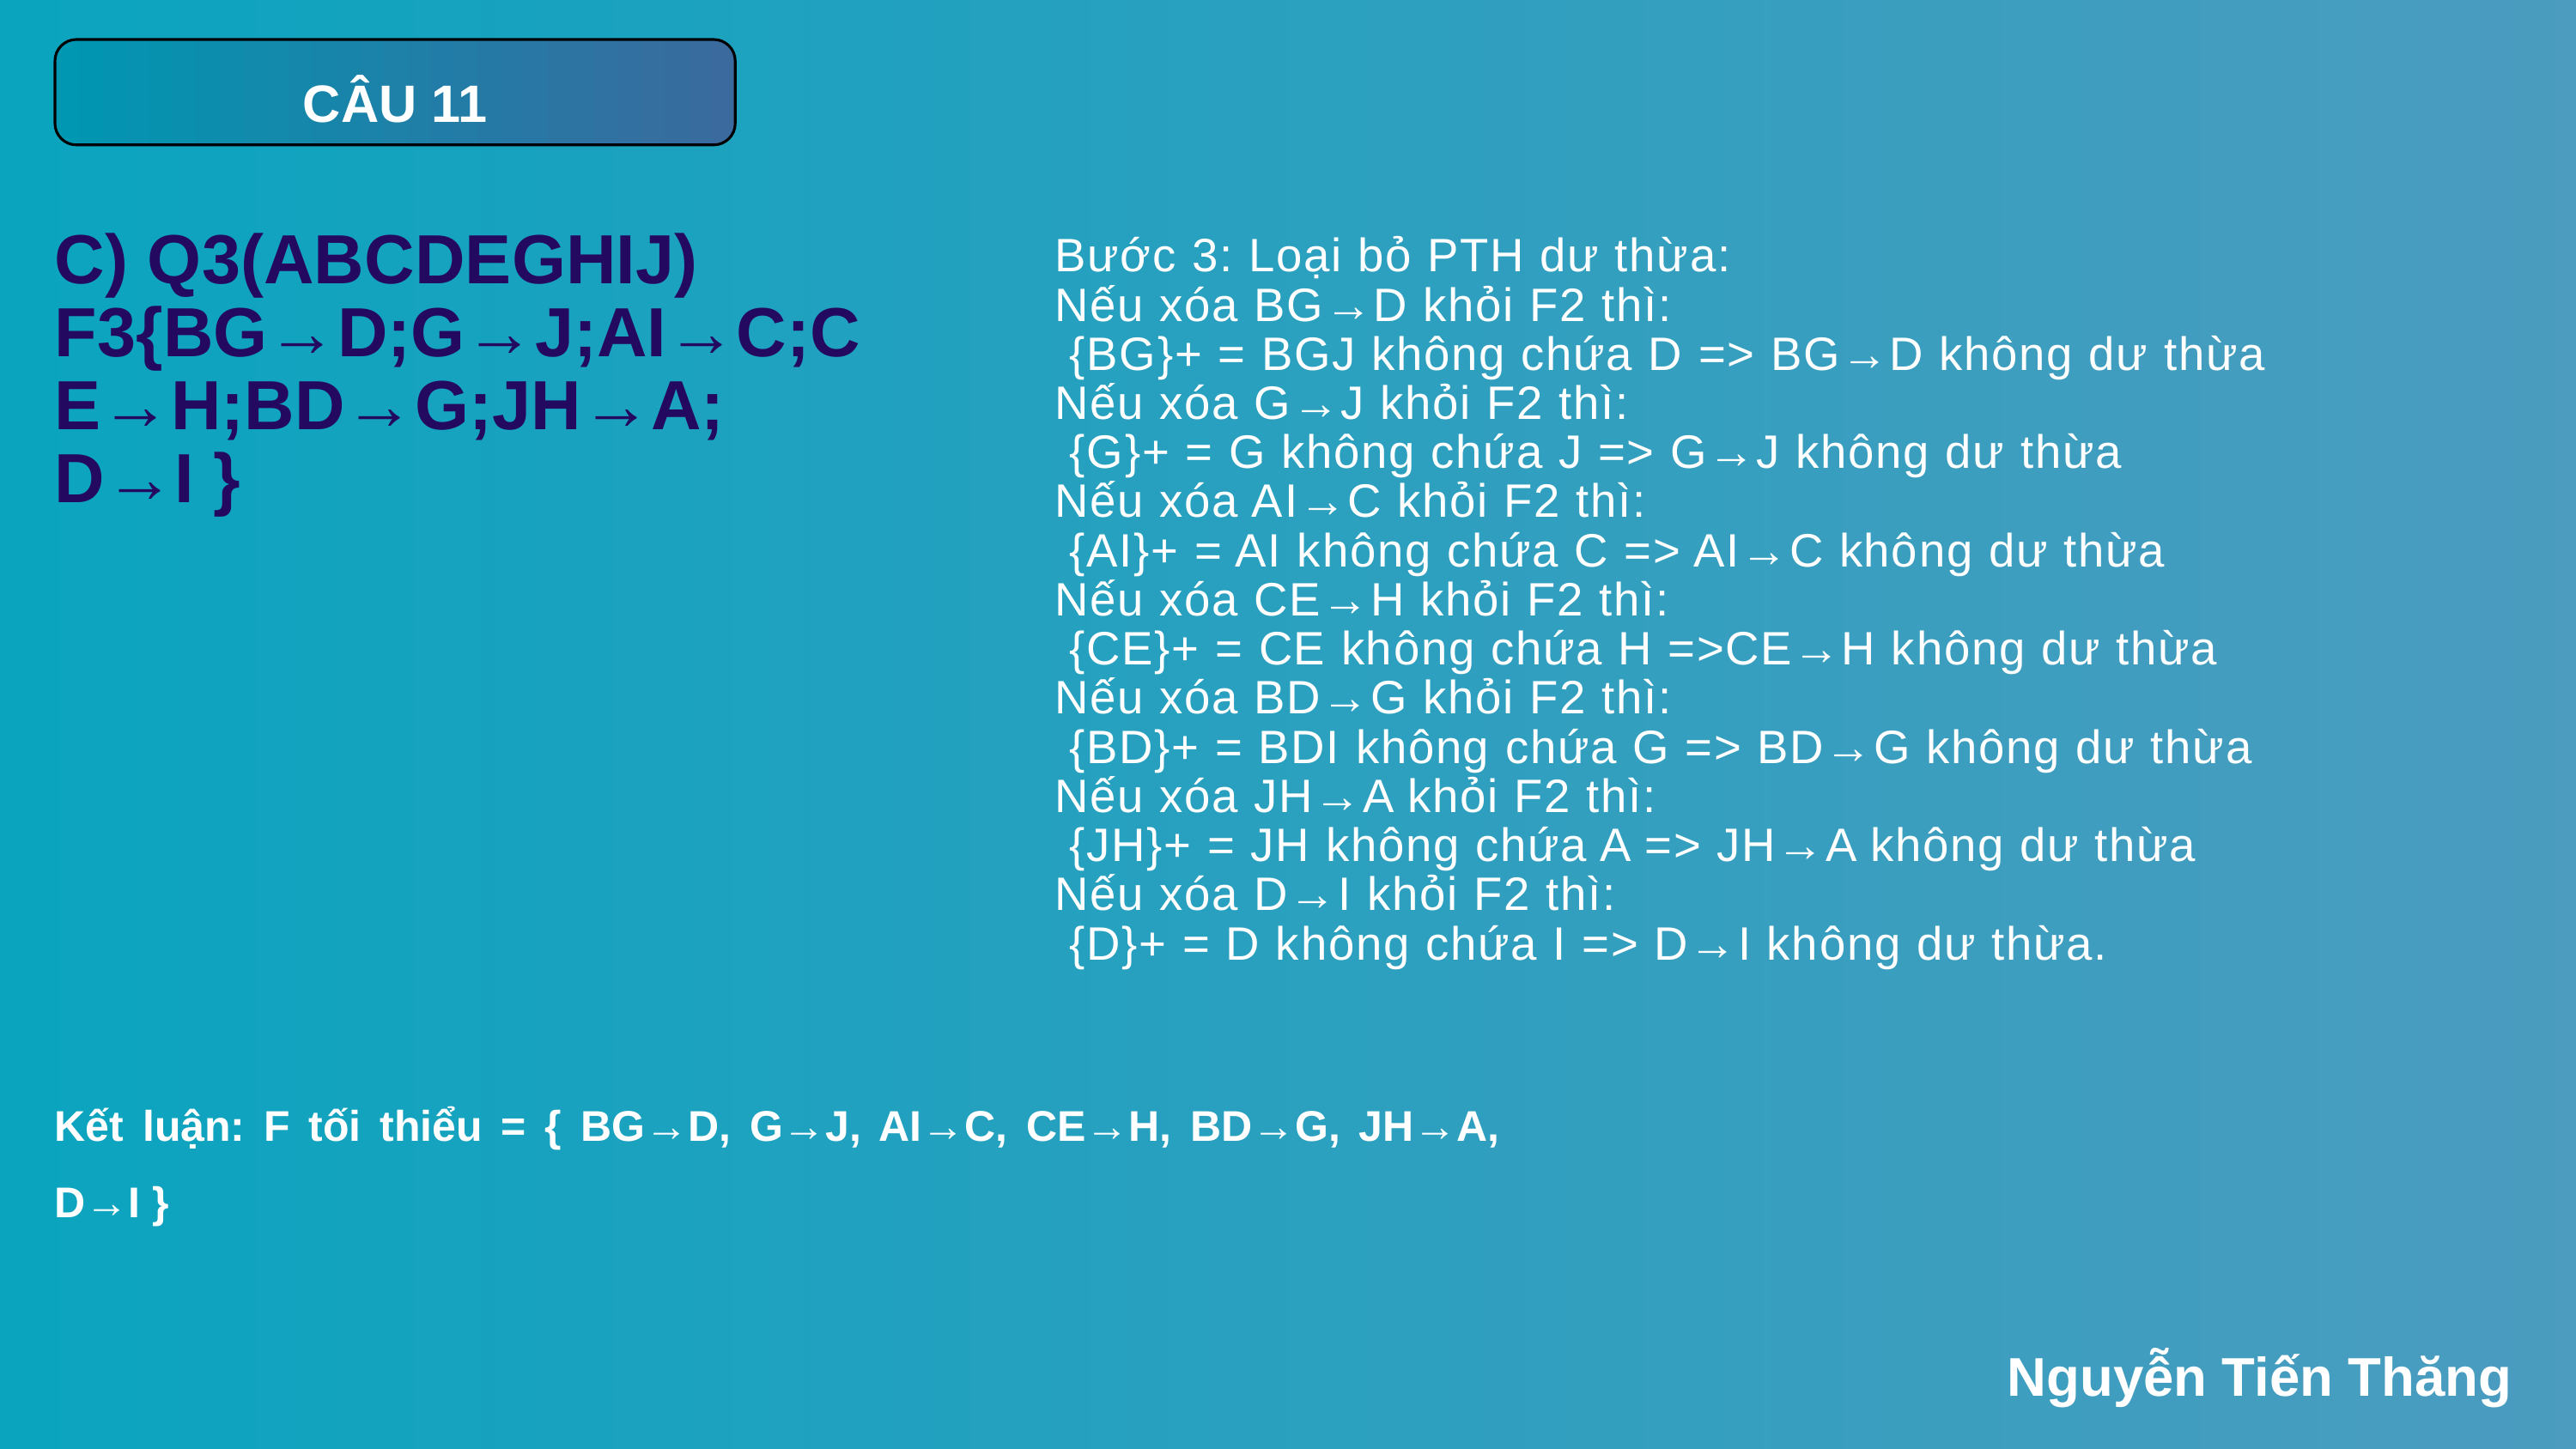

CÂU 11
C) Q3(ABCDEGHIJ)
F3{BG→D;G→J;AI→C;CE→H;BD→G;JH→A; D→I }

Bước 3: Loại bỏ PTH dư thừa:
Nếu xóa BG→D khỏi F2 thì:
 {BG}+ = BGJ không chứa D => BG→D không dư thừa
Nếu xóa G→J khỏi F2 thì:
 {G}+ = G không chứa J => G→J không dư thừa
Nếu xóa AI→C khỏi F2 thì:
 {AI}+ = AI không chứa C => AI→C không dư thừa
Nếu xóa CE→H khỏi F2 thì:
 {CE}+ = CE không chứa H =>CE→H không dư thừa
Nếu xóa BD→G khỏi F2 thì:
 {BD}+ = BDI không chứa G => BD→G không dư thừa
Nếu xóa JH→A khỏi F2 thì:
 {JH}+ = JH không chứa A => JH→A không dư thừa
Nếu xóa D→I khỏi F2 thì:
 {D}+ = D không chứa I => D→I không dư thừa.

Kết luận: F tối thiểu = { BG→D, G→J, AI→C, CE→H, BD→G, JH→A, D→I }
Nguyễn Tiến Thăng